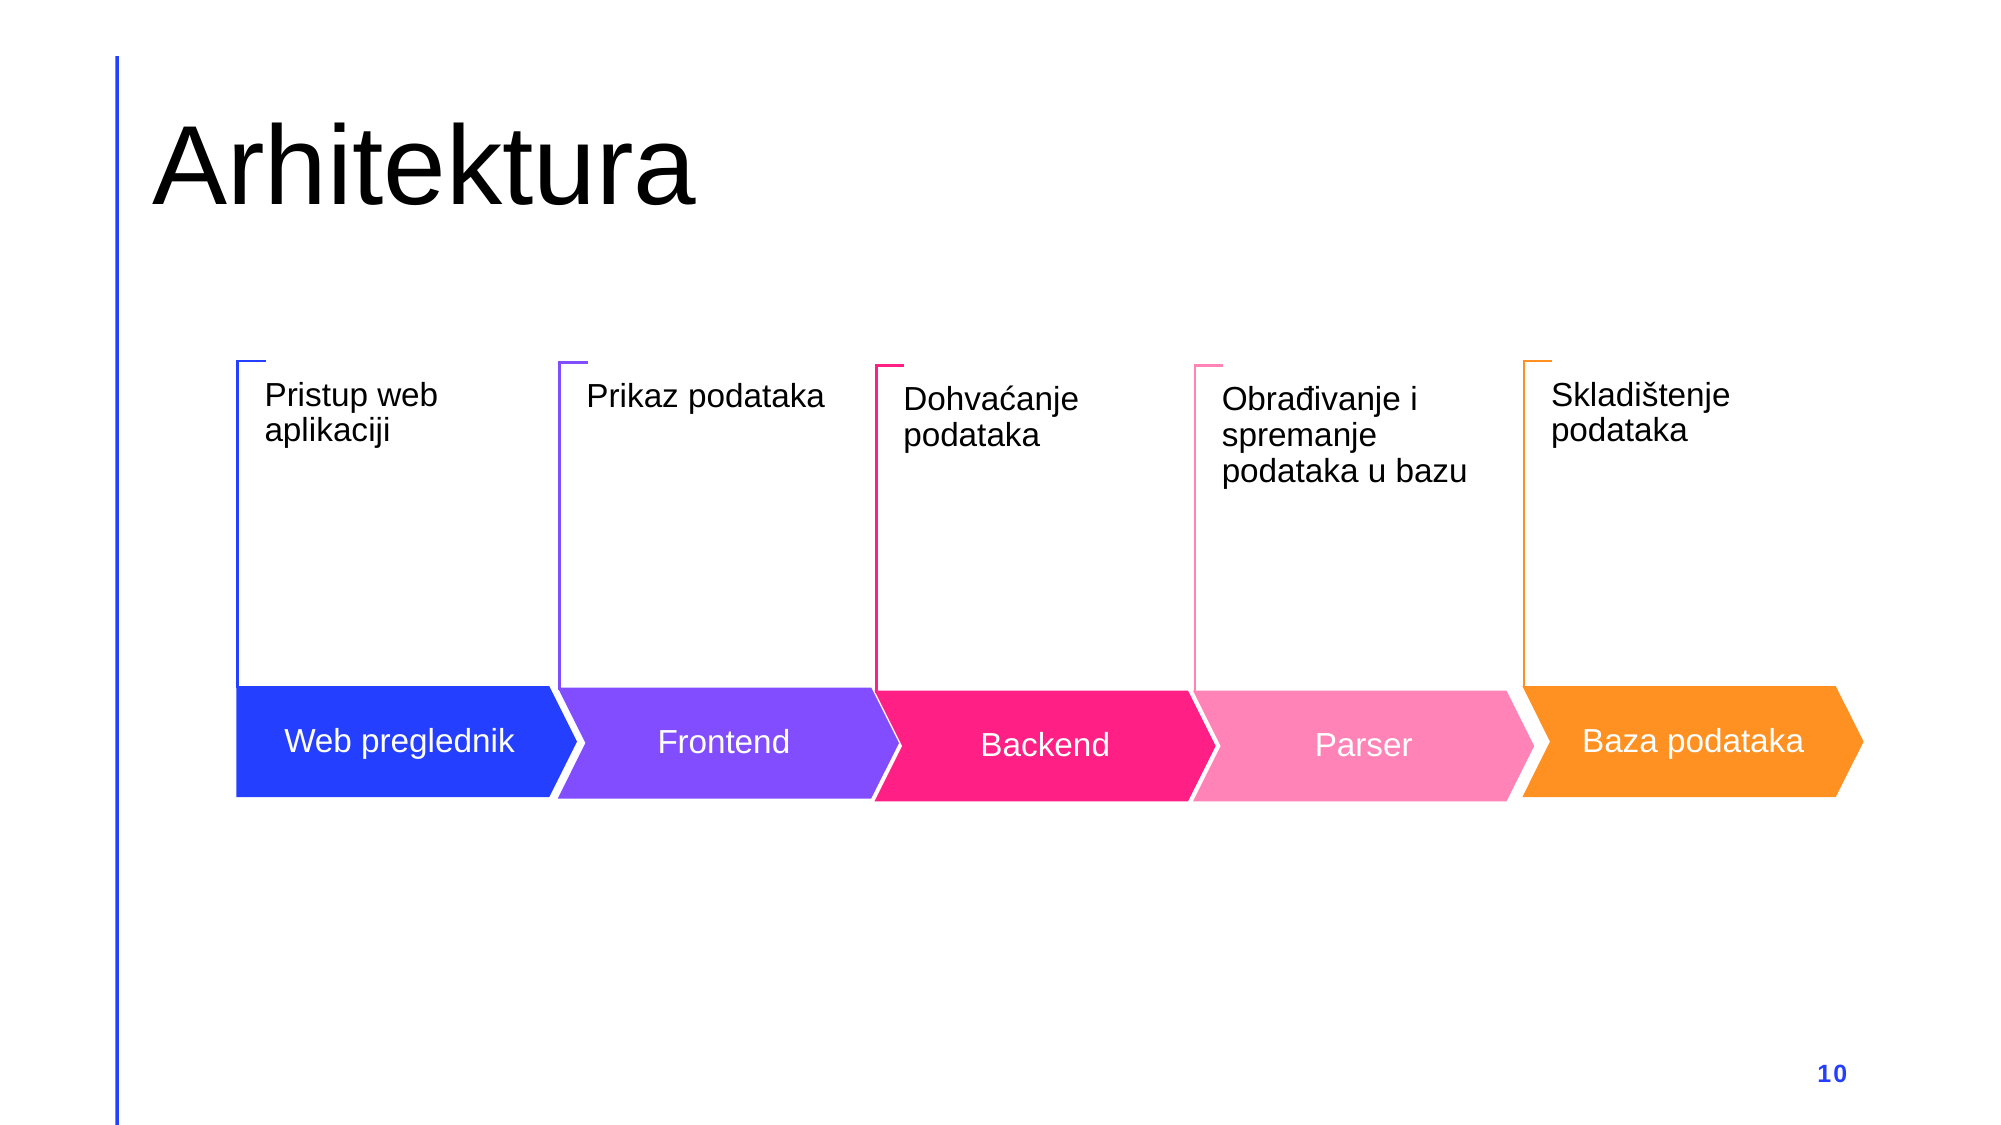

# Arhitektura
Web preglednik
Pristup web aplikaciji
Frontend
Prikaz podataka
Backend
Dohvaćanje podataka
Parser
Obrađivanje i spremanje podataka u bazu
Baza podataka
Skladištenje podataka
10